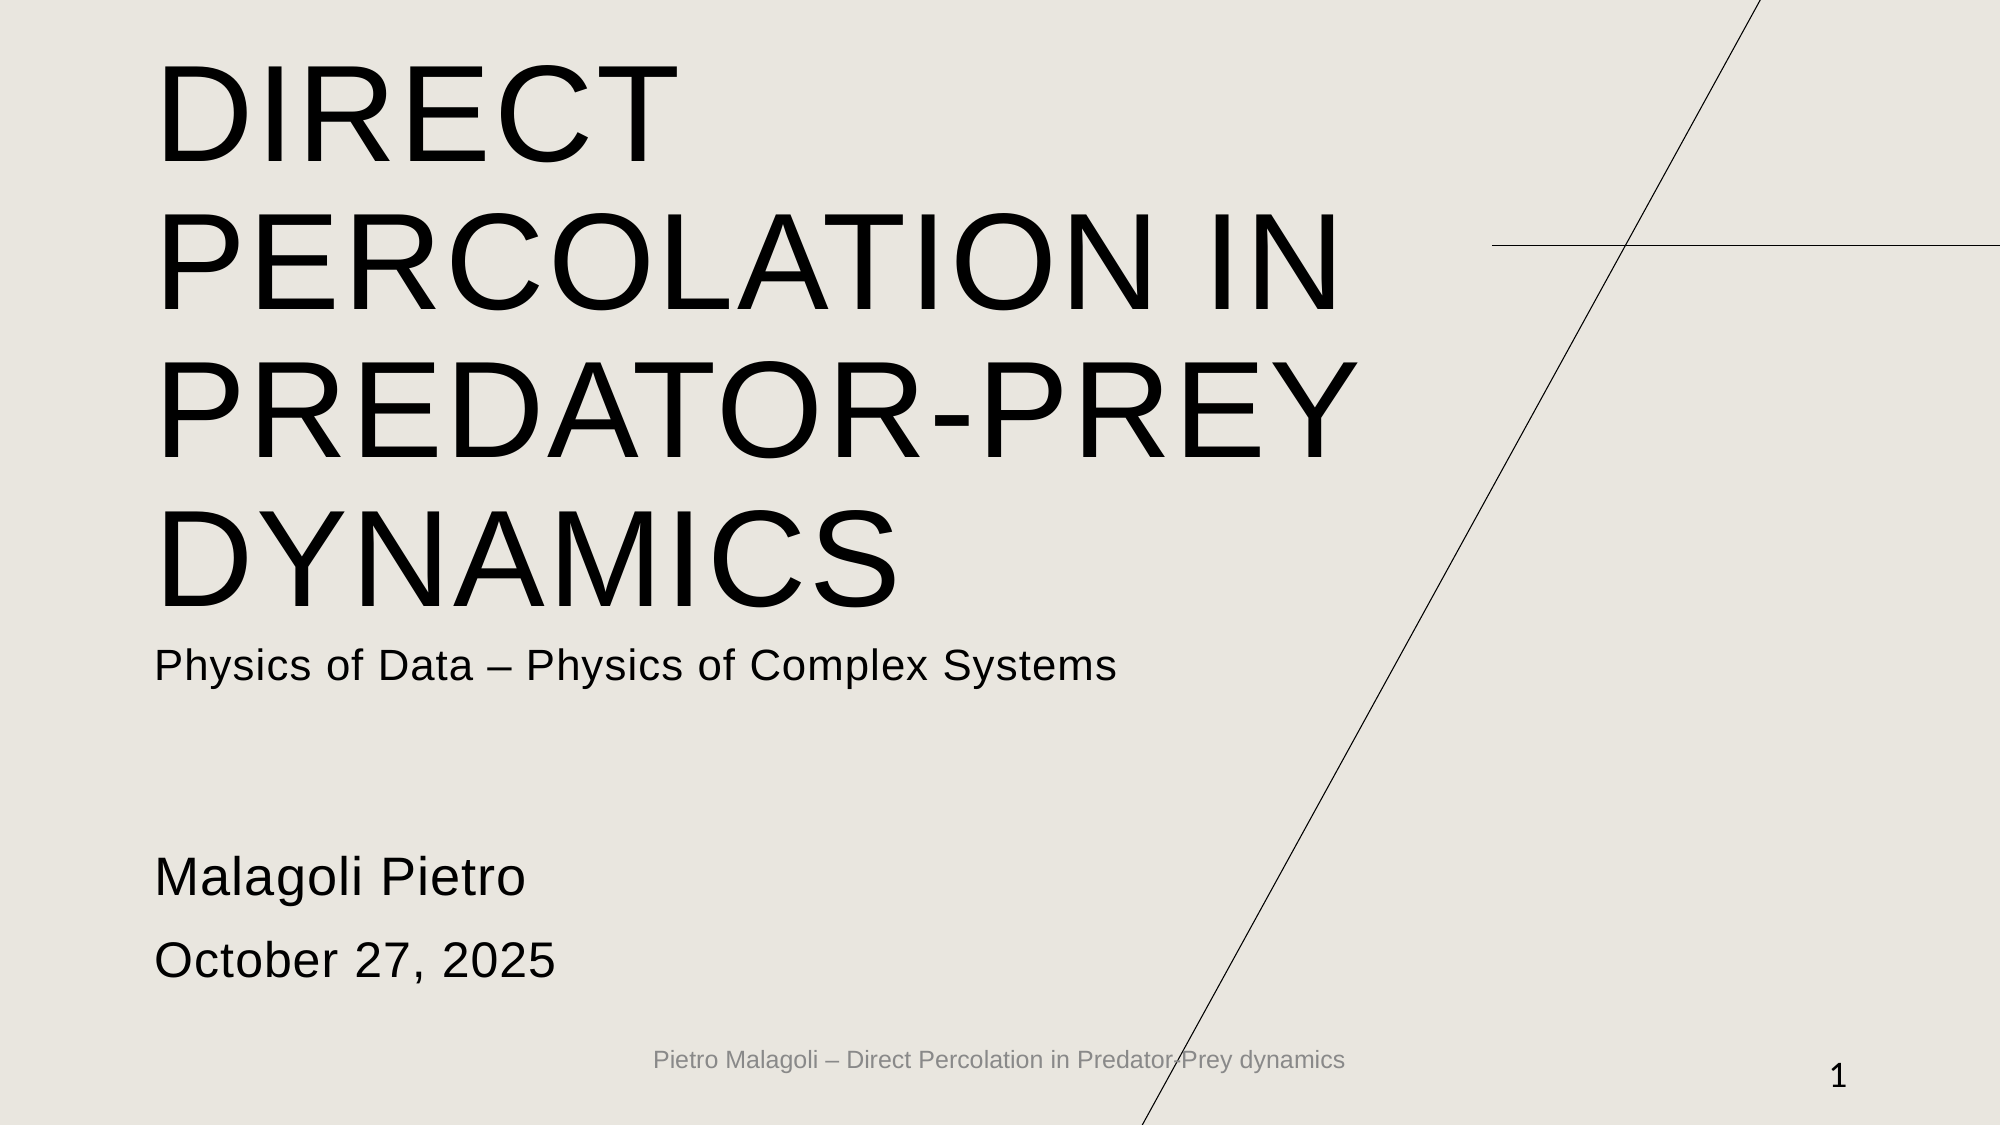

# Direct Percolation in Predator-Prey dynamics
Physics of Data – Physics of Complex Systems

Malagoli Pietro
October 27, 2025
Pietro Malagoli – Direct Percolation in Predator-Prey dynamics
1